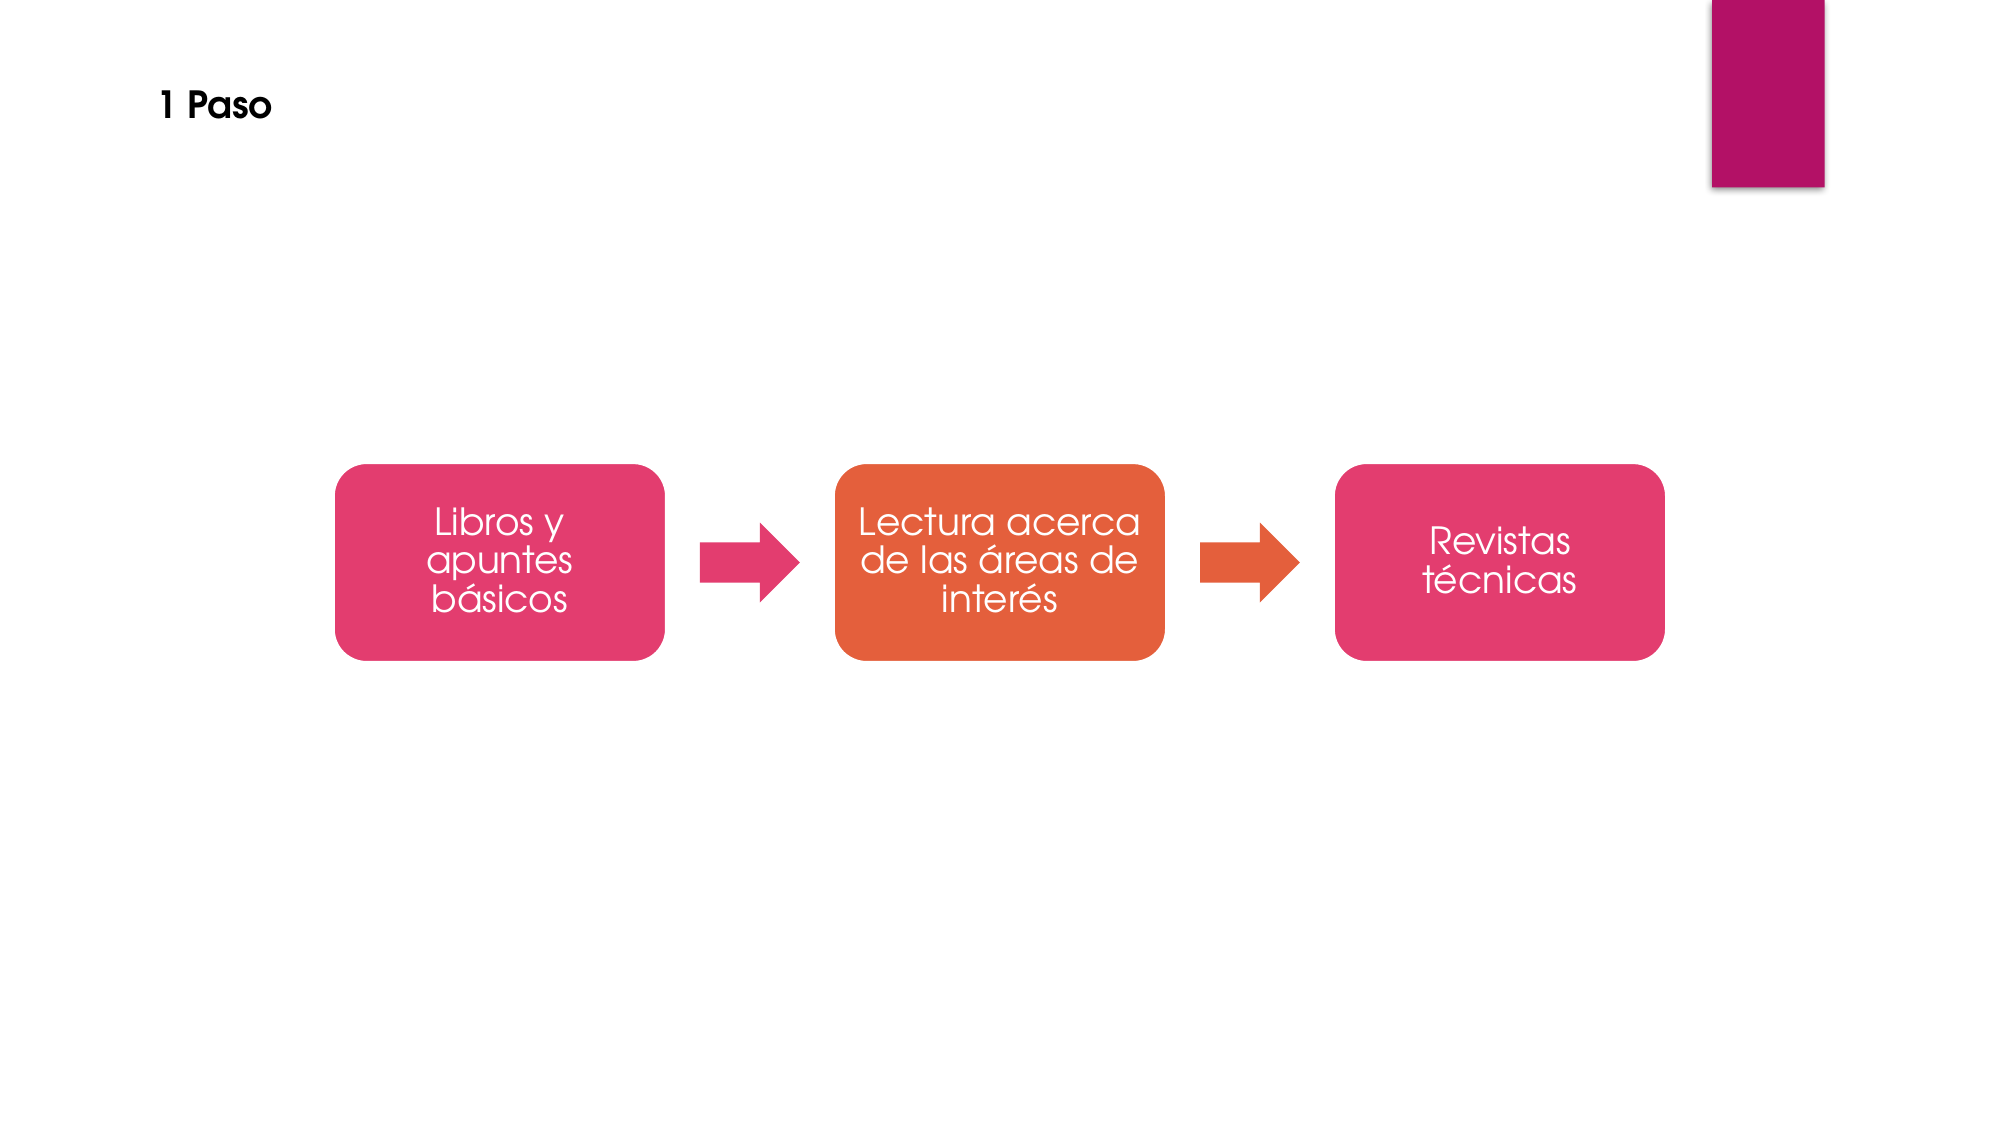

1 Paso
Libros y apuntes básicos
Lectura acerca de las áreas de interés
Revistas técnicas